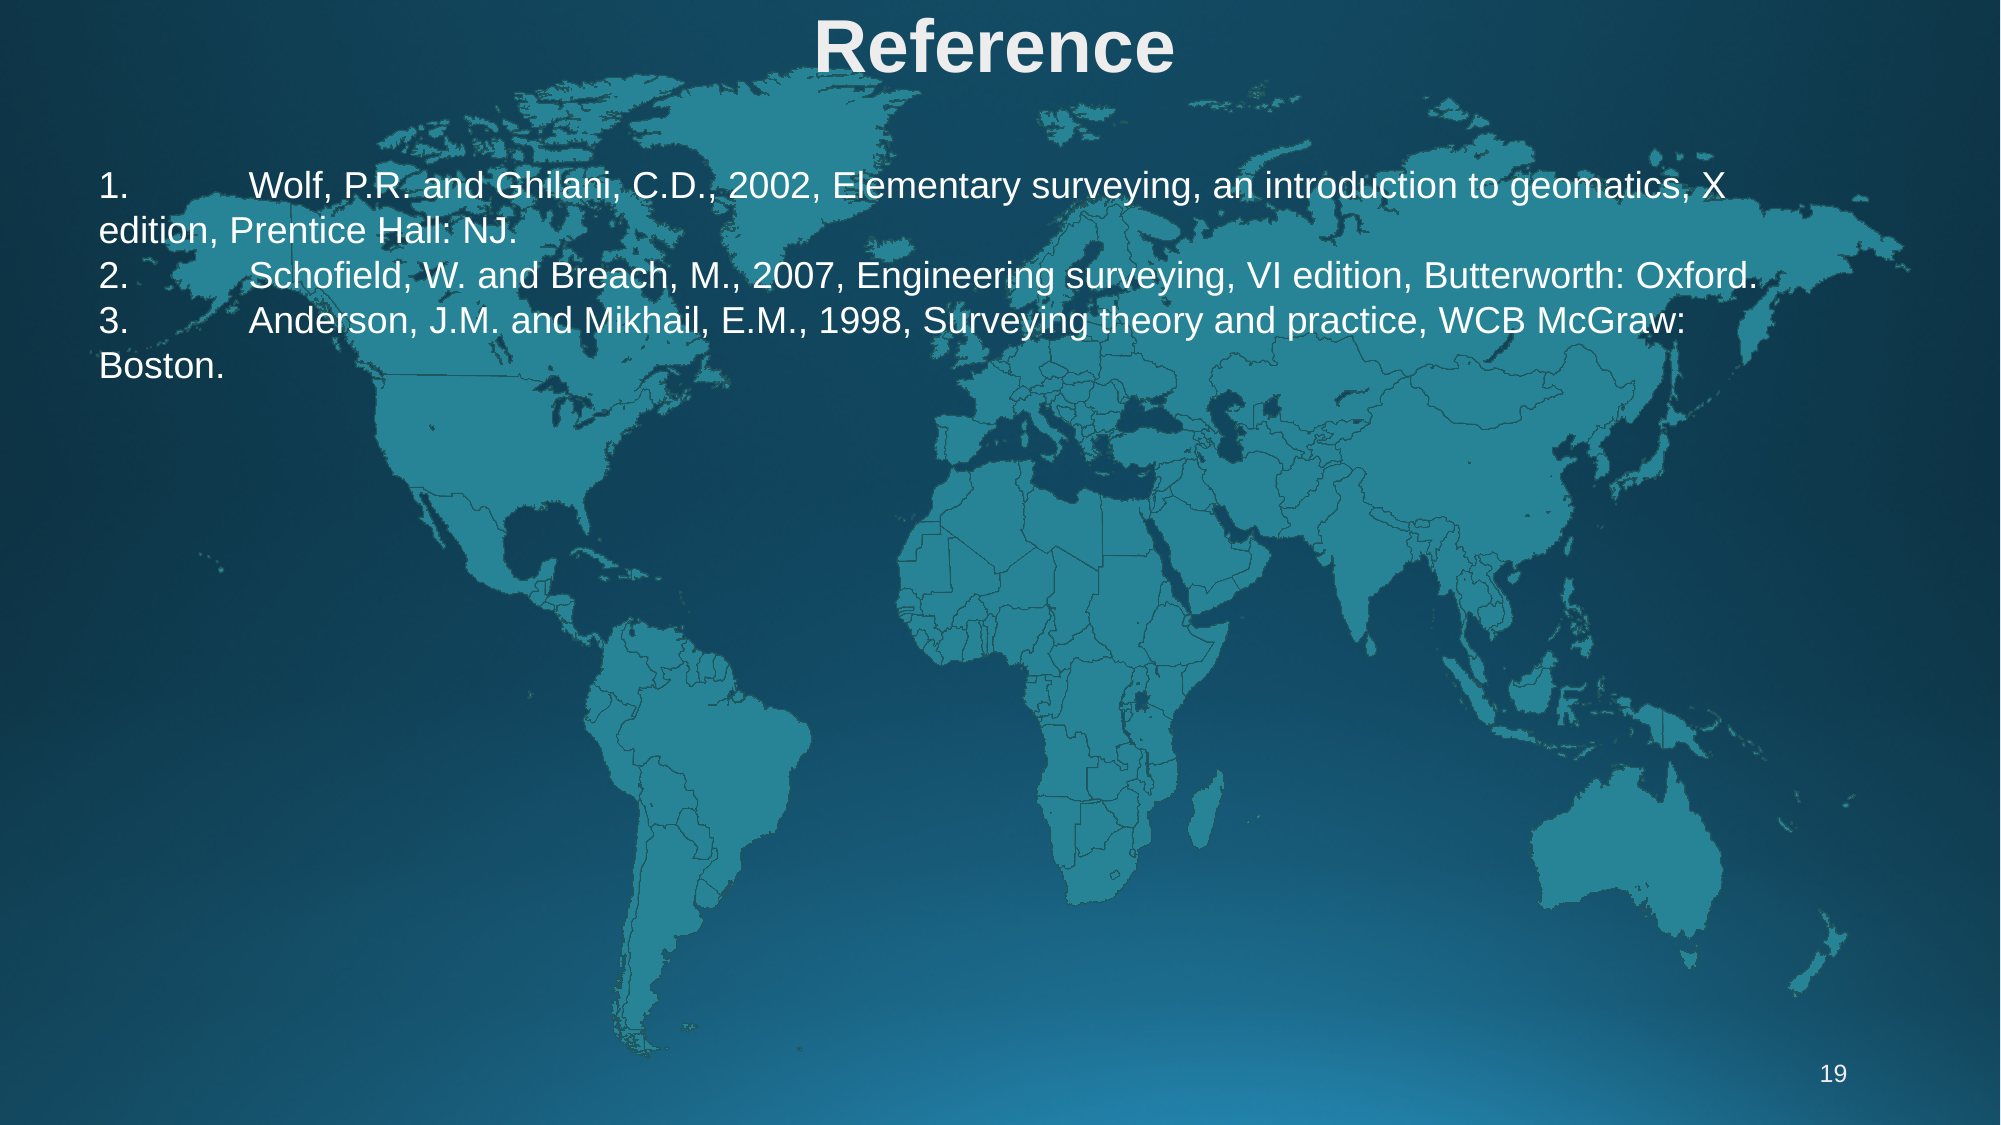

Reference
1.	Wolf, P.R. and Ghilani, C.D., 2002, Elementary surveying, an introduction to geomatics, X edition, Prentice Hall: NJ.
2.	Schofield, W. and Breach, M., 2007, Engineering surveying, VI edition, Butterworth: Oxford.
3.	Anderson, J.M. and Mikhail, E.M., 1998, Surveying theory and practice, WCB McGraw: Boston.
19